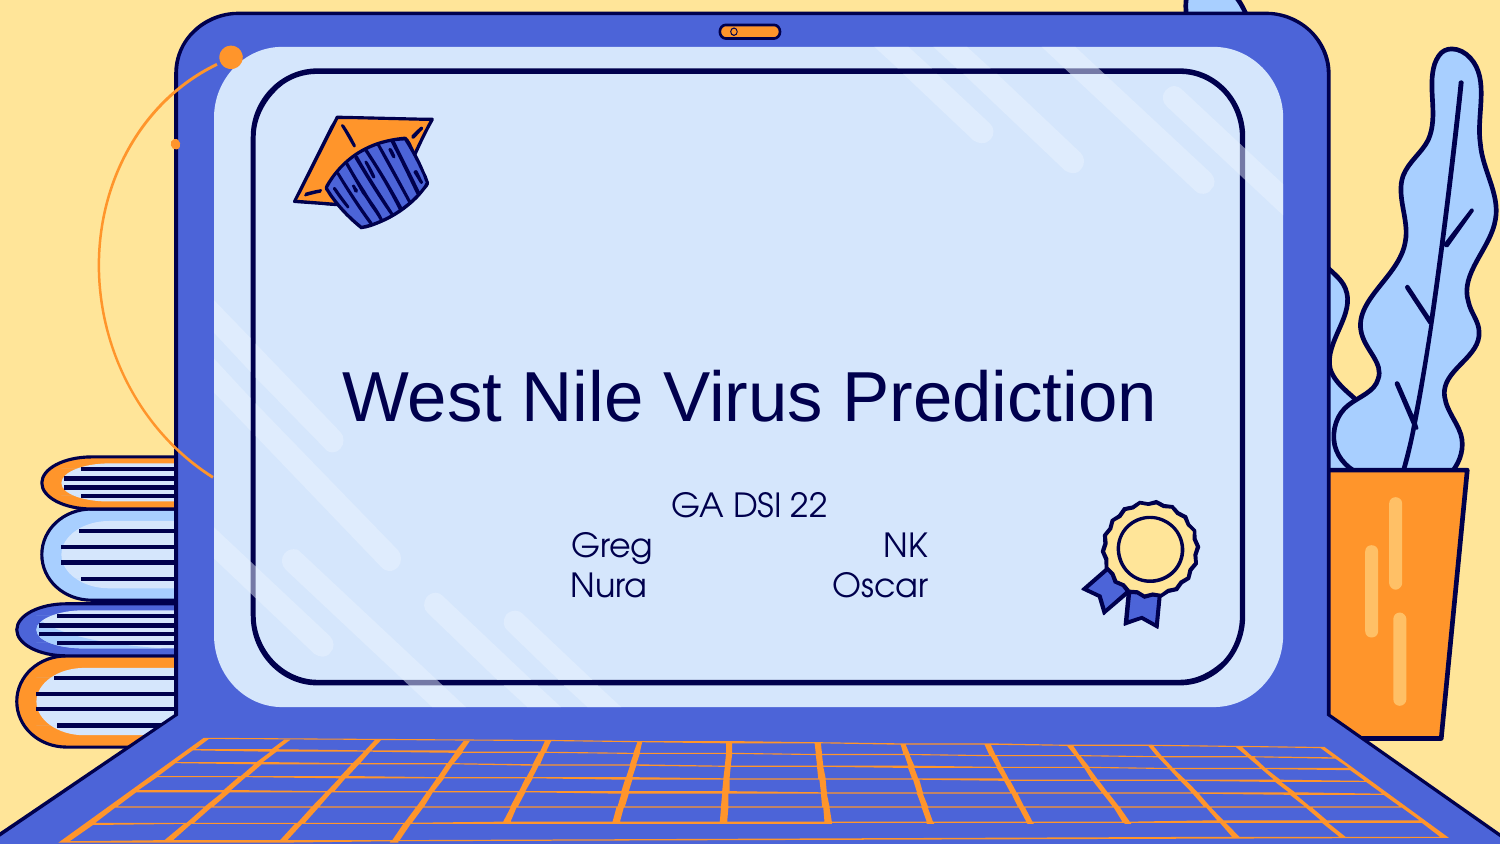

# West Nile Virus Prediction
GA DSI 22
Greg                         NK
Nura                    Oscar